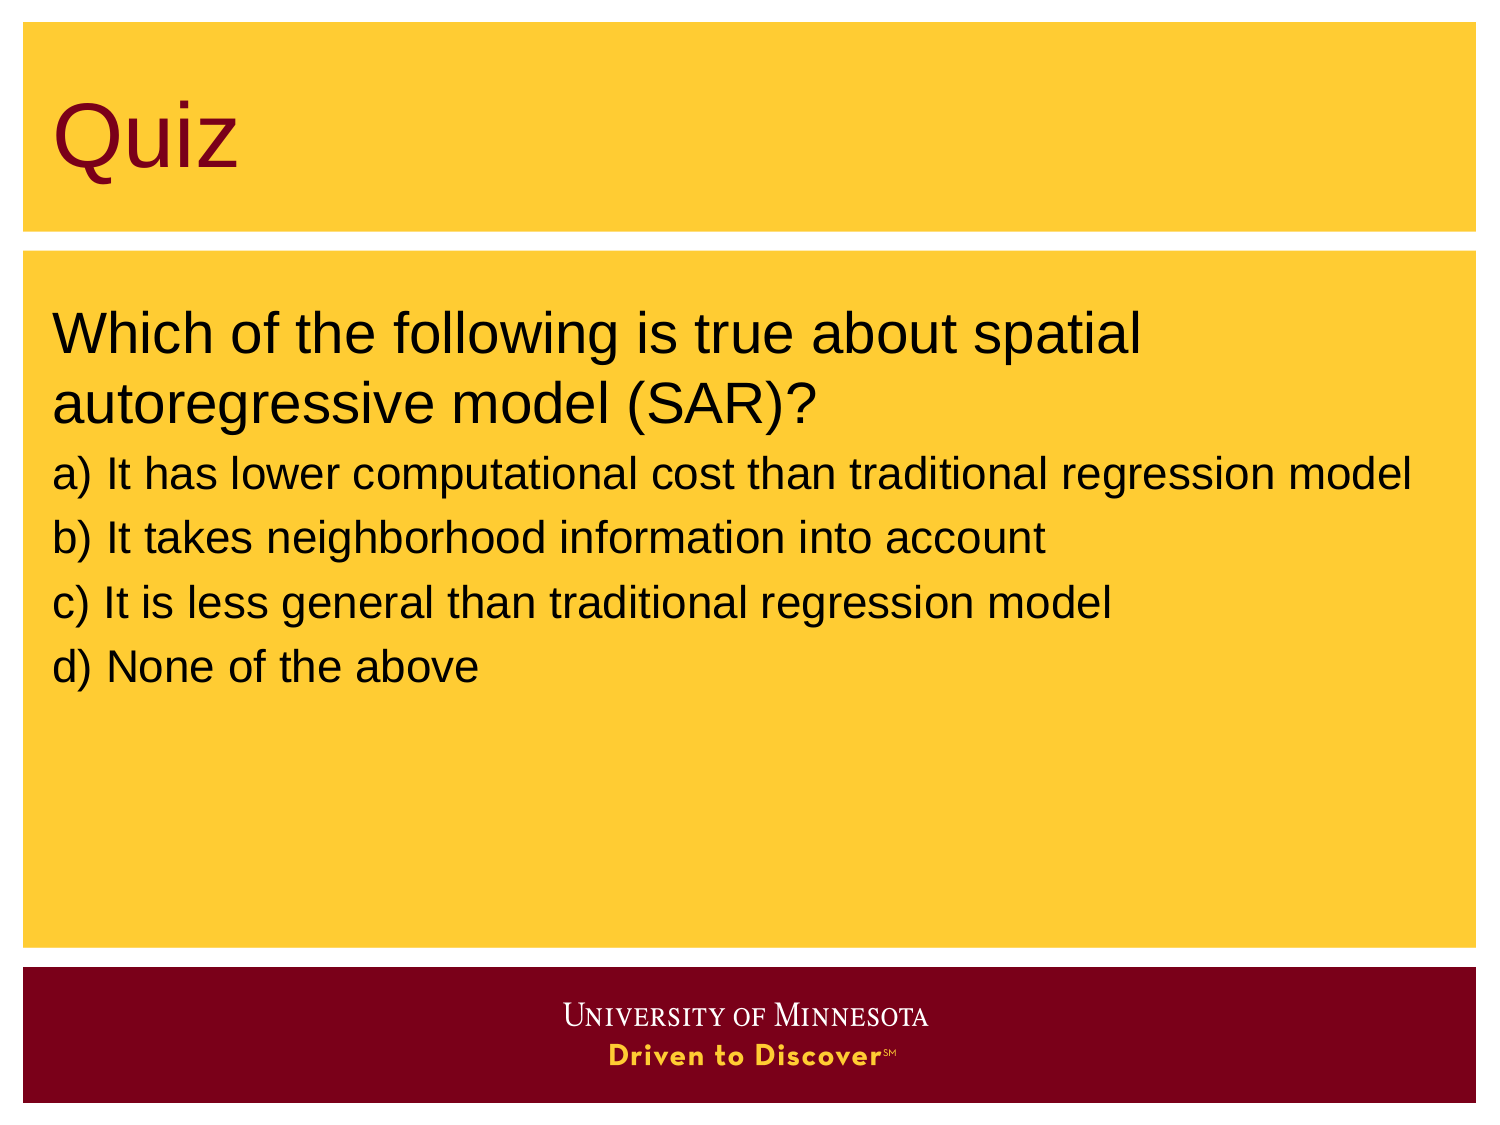

# Quiz
Which of the following is true about spatial autoregressive model (SAR)?
a) It has lower computational cost than traditional regression model
b) It takes neighborhood information into account
c) It is less general than traditional regression model
d) None of the above